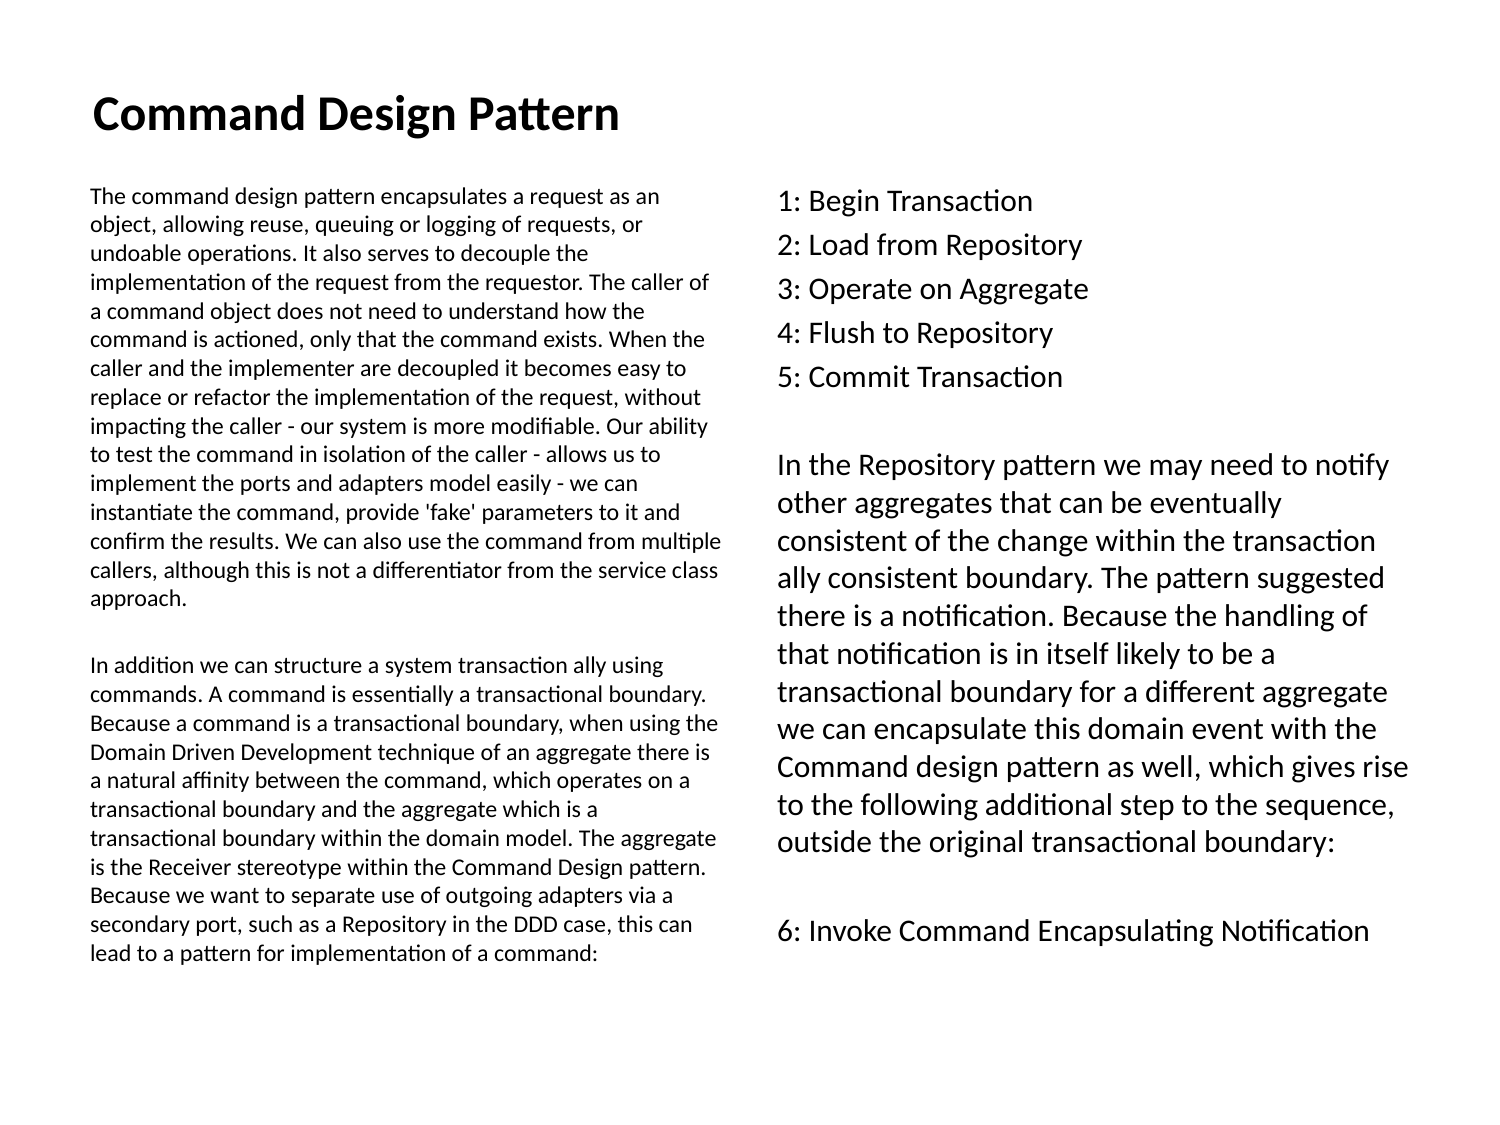

Command Design Pattern
The command design pattern encapsulates a request as an object, allowing reuse, queuing or logging of requests, or undoable operations. It also serves to decouple the implementation of the request from the requestor. The caller of a command object does not need to understand how the command is actioned, only that the command exists. When the caller and the implementer are decoupled it becomes easy to replace or refactor the implementation of the request, without impacting the caller - our system is more modifiable. Our ability to test the command in isolation of the caller - allows us to implement the ports and adapters model easily - we can instantiate the command, provide 'fake' parameters to it and confirm the results. We can also use the command from multiple callers, although this is not a differentiator from the service class approach.

In addition we can structure a system transaction ally using commands. A command is essentially a transactional boundary. Because a command is a transactional boundary, when using the Domain Driven Development technique of an aggregate there is a natural affinity between the command, which operates on a transactional boundary and the aggregate which is a transactional boundary within the domain model. The aggregate is the Receiver stereotype within the Command Design pattern. Because we want to separate use of outgoing adapters via a secondary port, such as a Repository in the DDD case, this can lead to a pattern for implementation of a command:

1: Begin Transaction
2: Load from Repository
3: Operate on Aggregate
4: Flush to Repository
5: Commit Transaction

In the Repository pattern we may need to notify other aggregates that can be eventually consistent of the change within the transaction ally consistent boundary. The pattern suggested there is a notification. Because the handling of that notification is in itself likely to be a transactional boundary for a different aggregate we can encapsulate this domain event with the Command design pattern as well, which gives rise to the following additional step to the sequence, outside the original transactional boundary:

6: Invoke Command Encapsulating Notification